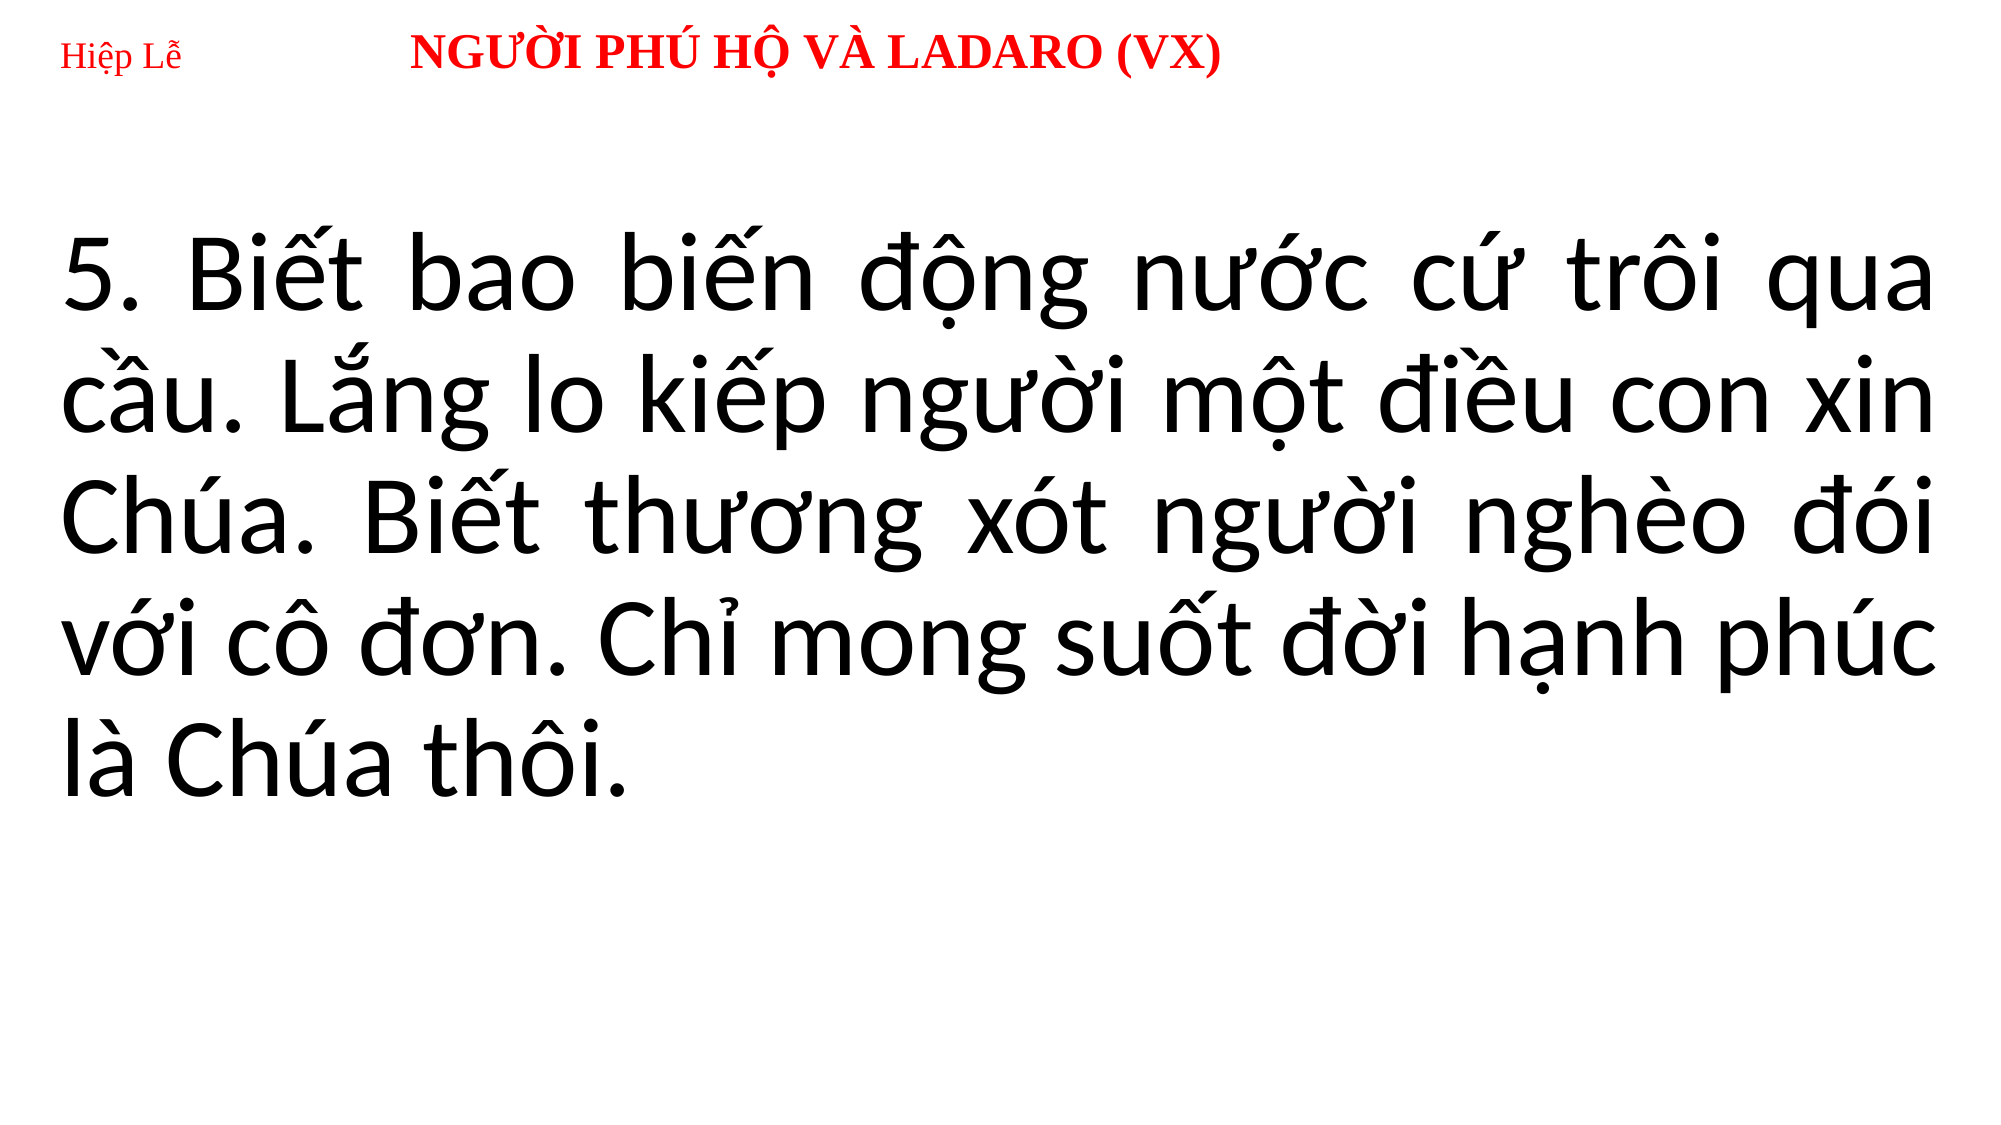

Hiệp Lễ                        NGƯỜI PHÚ HỘ VÀ LADARO (VX)
5. Biết bao biến động nước cứ trôi qua cầu. Lắng lo kiếp người một điều con xin Chúa. Biết thương xót người nghèo đói với cô đơn. Chỉ mong suốt đời hạnh phúc là Chúa thôi.